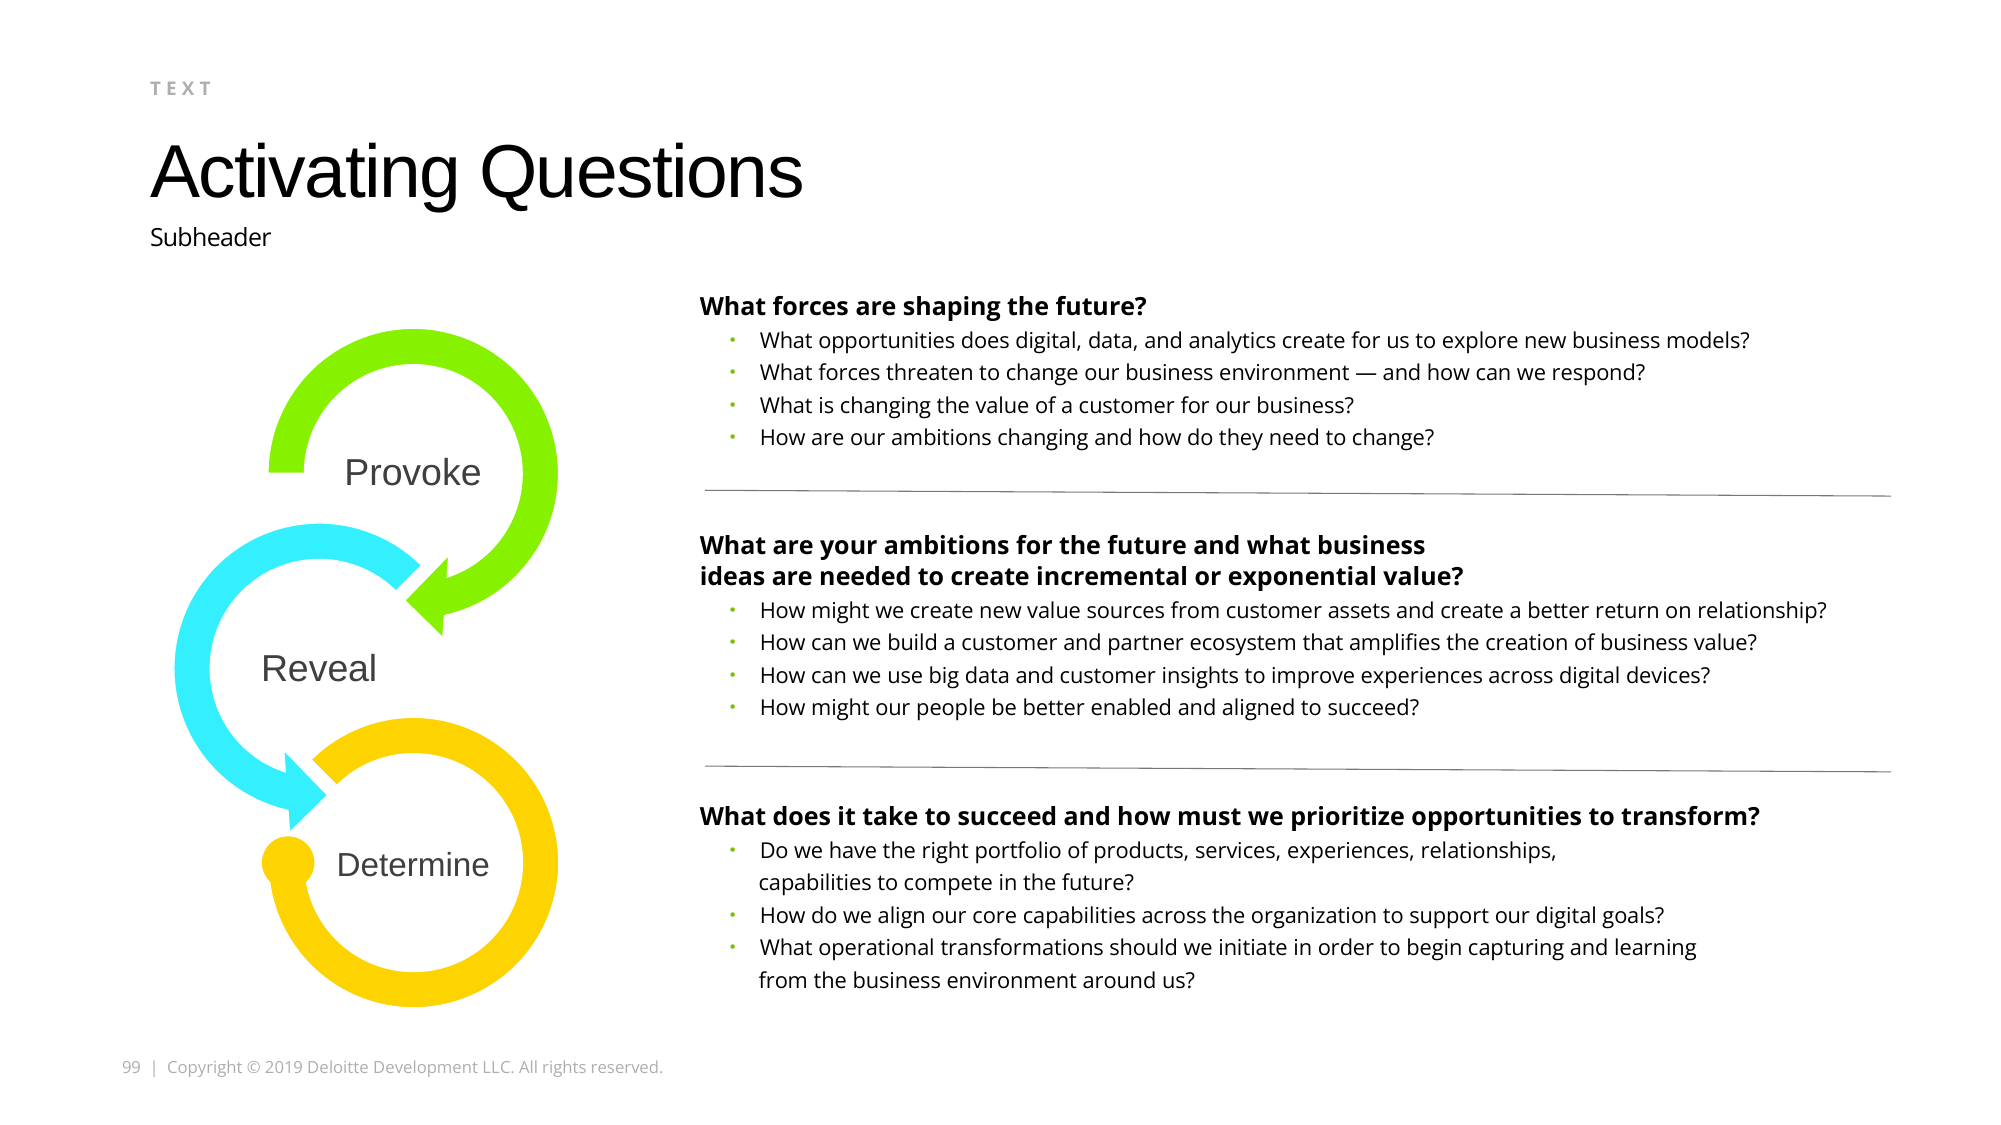

text
# Activating Questions
Subheader
What forces are shaping the future?
What opportunities does digital, data, and analytics create for us to explore new business models?
What forces threaten to change our business environment — and how can we respond?
What is changing the value of a customer for our business?
How are our ambitions changing and how do they need to change?

Provoke

What are your ambitions for the future and what business
ideas are needed to create incremental or exponential value?
How might we create new value sources from customer assets and create a better return on relationship?
How can we build a customer and partner ecosystem that amplifies the creation of business value?
How can we use big data and customer insights to improve experiences across digital devices?
How might our people be better enabled and aligned to succeed?
Reveal

What does it take to succeed and how must we prioritize opportunities to transform?
Do we have the right portfolio of products, services, experiences, relationships,
     capabilities to compete in the future?
How do we align our core capabilities across the organization to support our digital goals?
What operational transformations should we initiate in order to begin capturing and learning
     from the business environment around us?
Determine